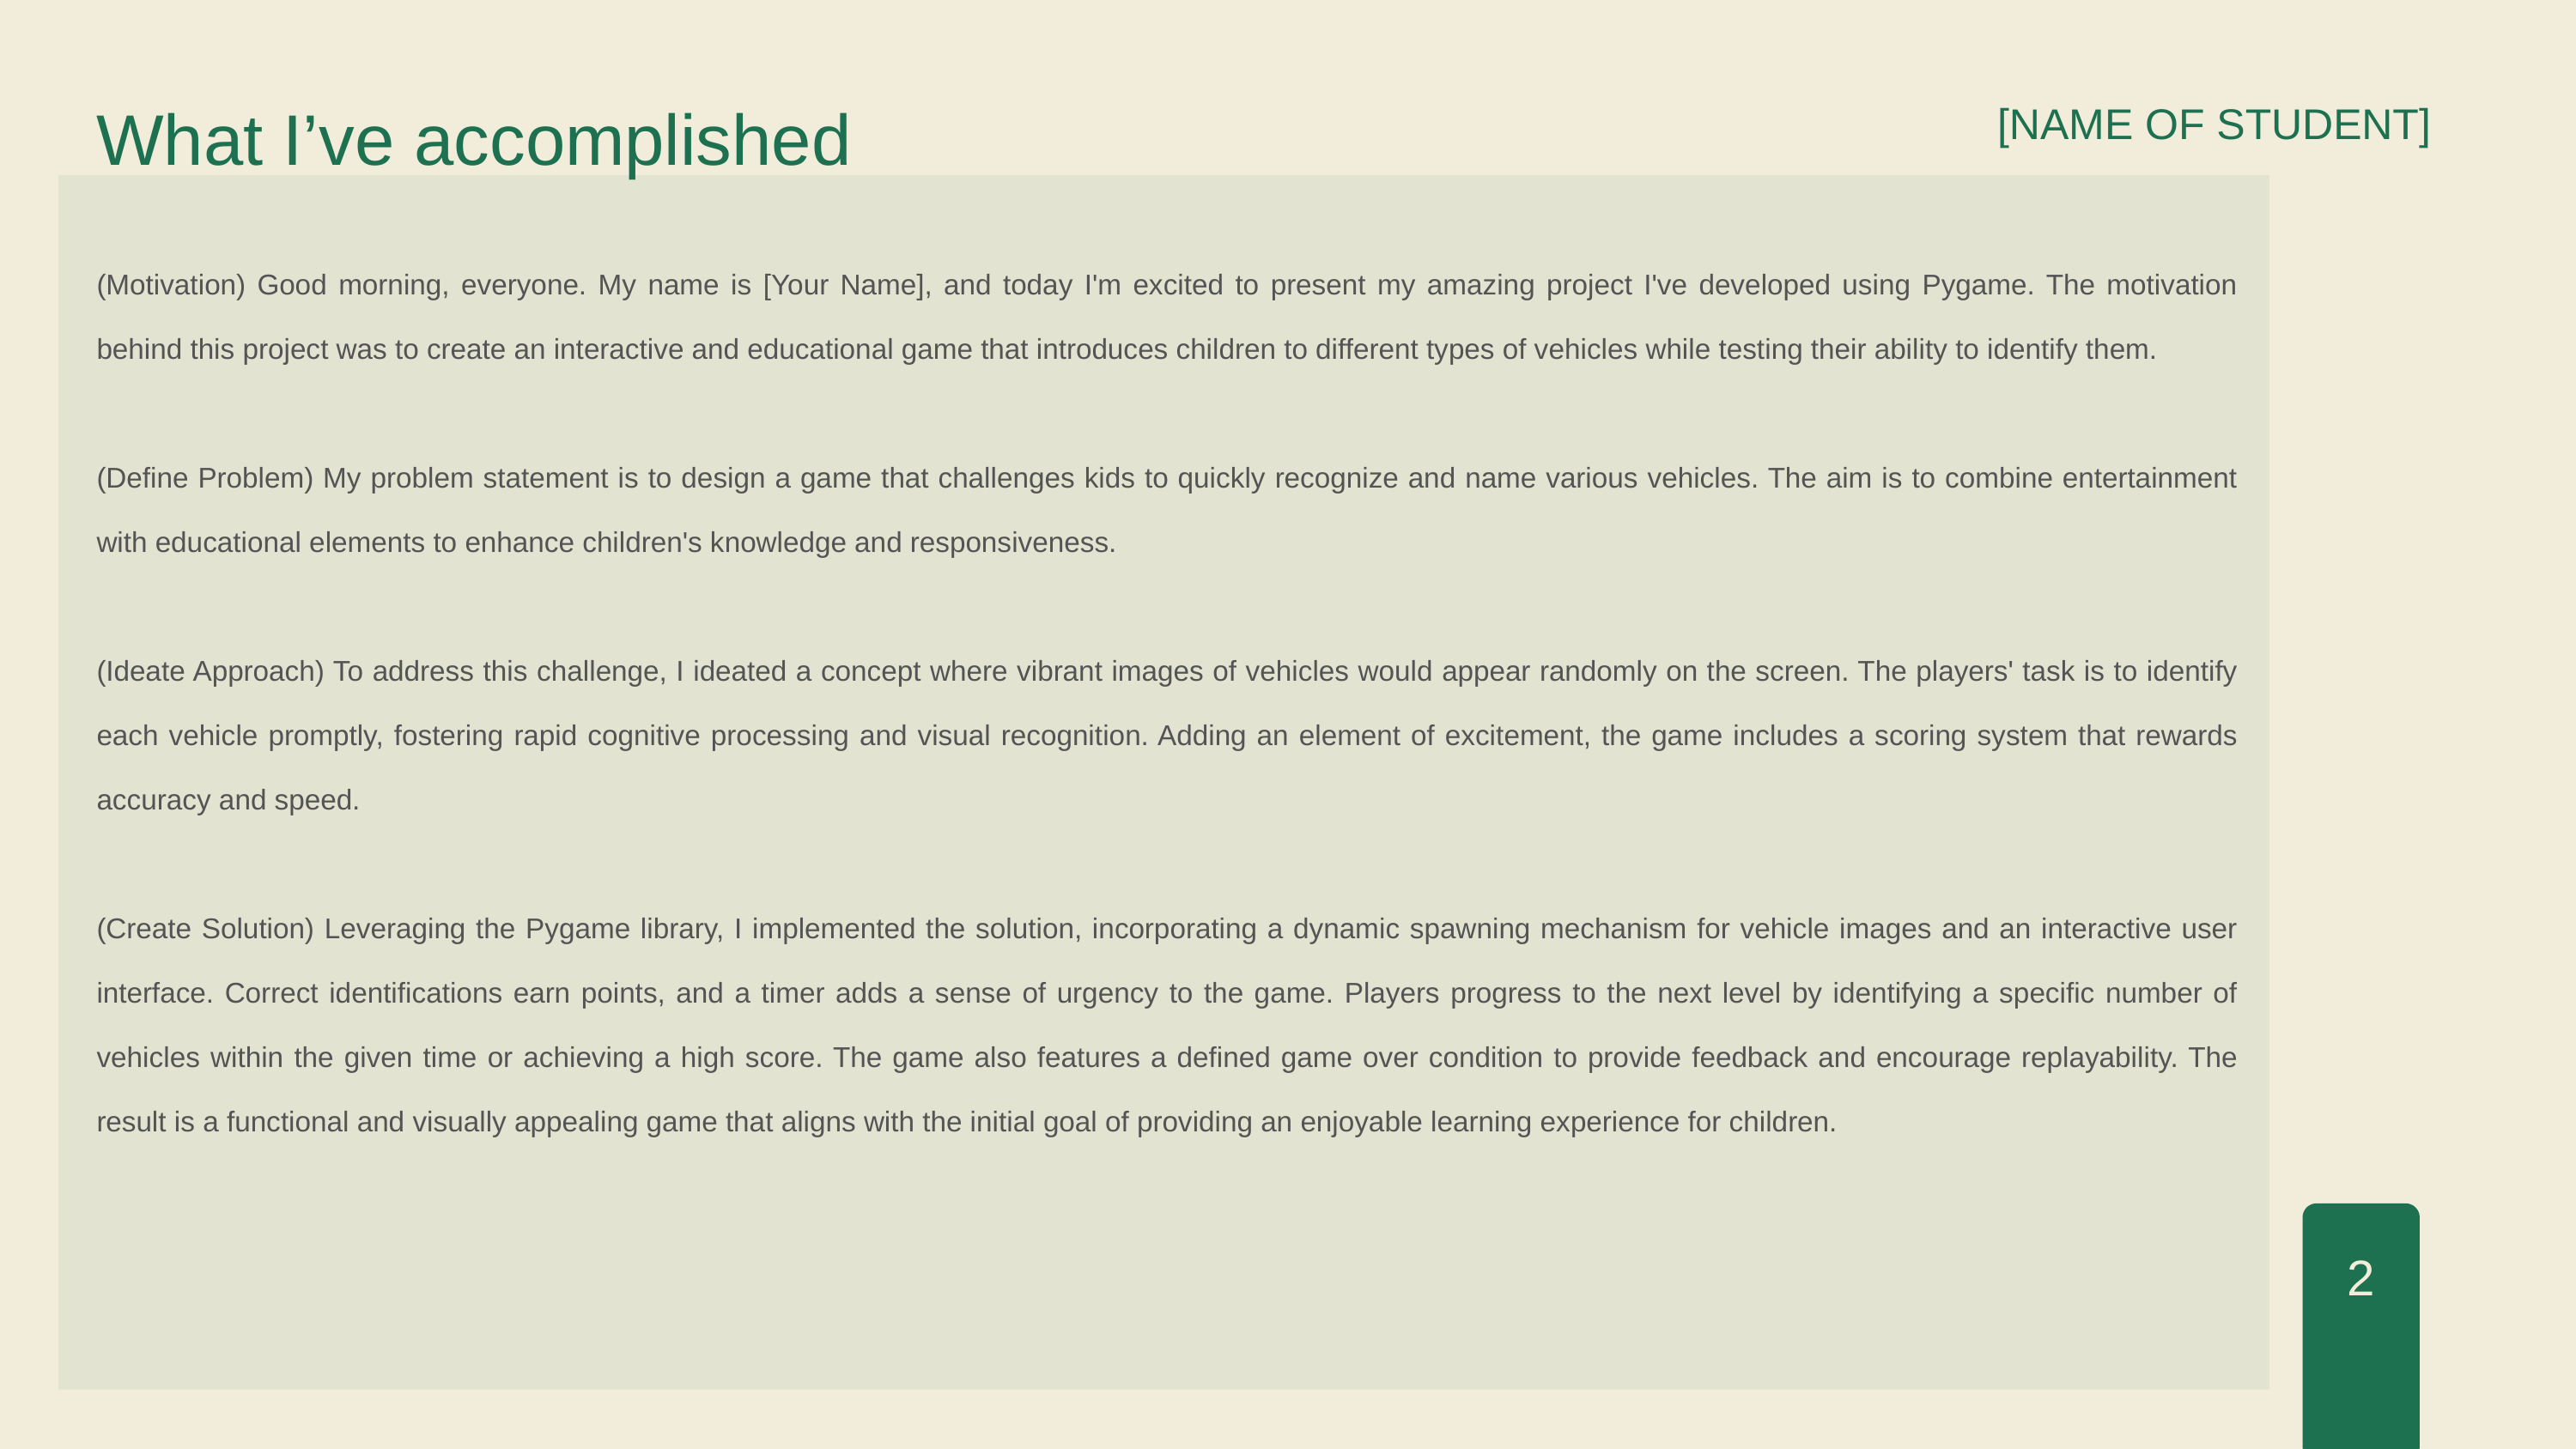

What I’ve accomplished
[NAME OF STUDENT]

(Motivation) Good morning, everyone. My name is [Your Name], and today I'm excited to present my amazing project I've developed using Pygame. The motivation behind this project was to create an interactive and educational game that introduces children to different types of vehicles while testing their ability to identify them.

(Define Problem) My problem statement is to design a game that challenges kids to quickly recognize and name various vehicles. The aim is to combine entertainment with educational elements to enhance children's knowledge and responsiveness.

(Ideate Approach) To address this challenge, I ideated a concept where vibrant images of vehicles would appear randomly on the screen. The players' task is to identify each vehicle promptly, fostering rapid cognitive processing and visual recognition. Adding an element of excitement, the game includes a scoring system that rewards accuracy and speed.

(Create Solution) Leveraging the Pygame library, I implemented the solution, incorporating a dynamic spawning mechanism for vehicle images and an interactive user interface. Correct identifications earn points, and a timer adds a sense of urgency to the game. Players progress to the next level by identifying a specific number of vehicles within the given time or achieving a high score. The game also features a defined game over condition to provide feedback and encourage replayability. The result is a functional and visually appealing game that aligns with the initial goal of providing an enjoyable learning experience for children.

2